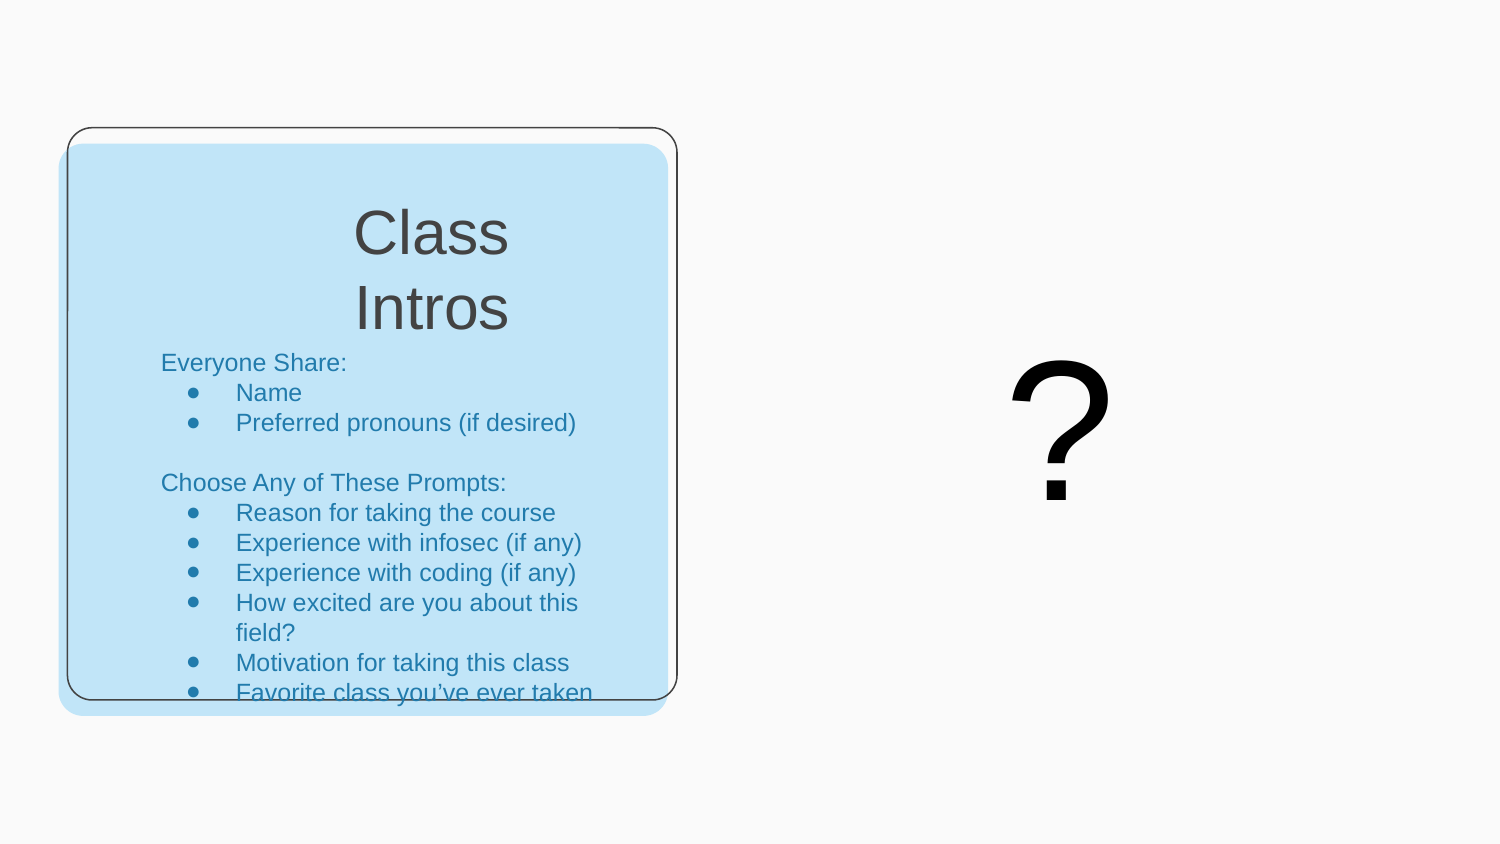

# Class Intros
?
Everyone Share:
Name
Preferred pronouns (if desired)
Choose Any of These Prompts:
Reason for taking the course
Experience with infosec (if any)
Experience with coding (if any)
How excited are you about this field?
Motivation for taking this class
Favorite class you’ve ever taken